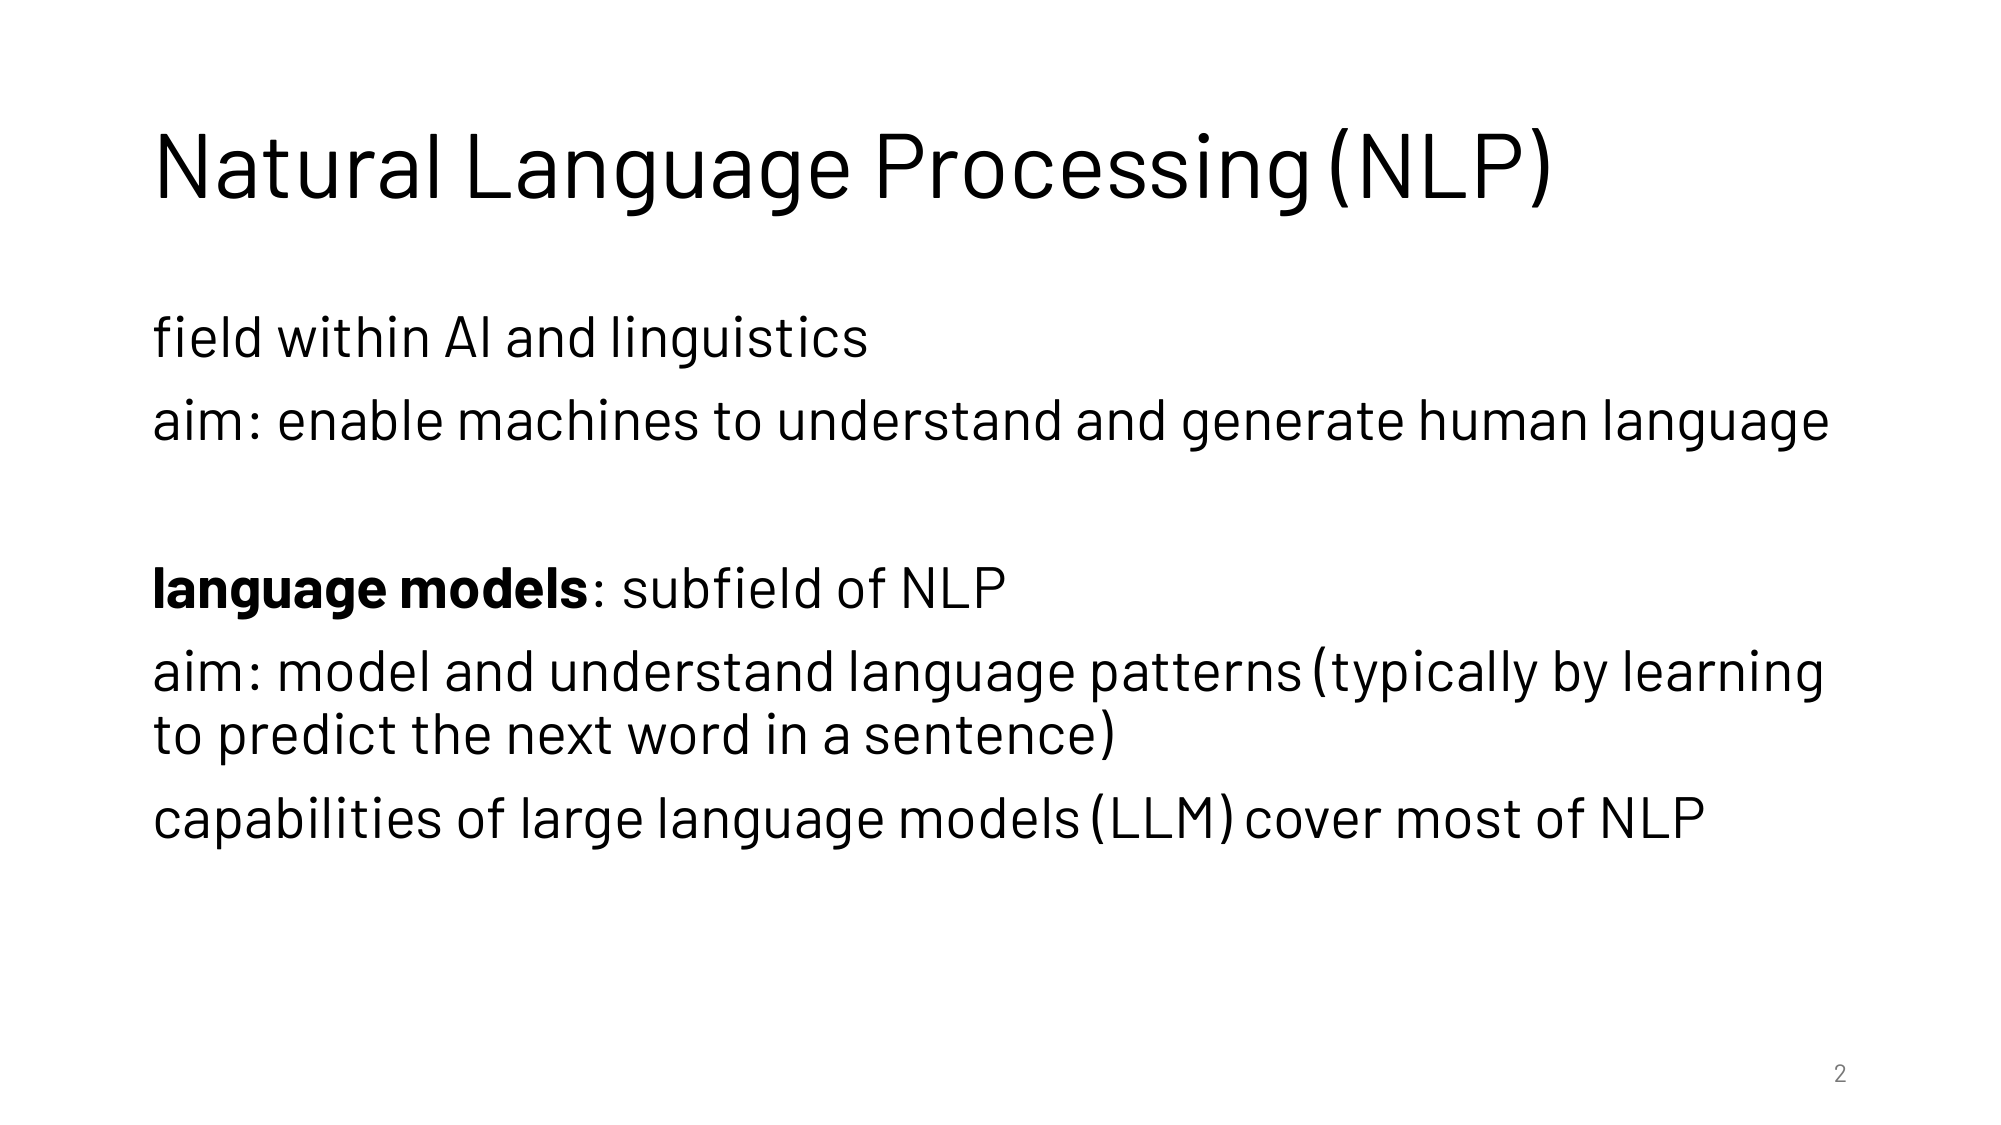

# Natural Language Processing (NLP)
field within AI and linguistics
aim: enable machines to understand and generate human language

language models: subfield of NLP
aim: model and understand language patterns (typically by learning to predict the next word in a sentence)
capabilities of large language models (LLM) cover most of NLP
2